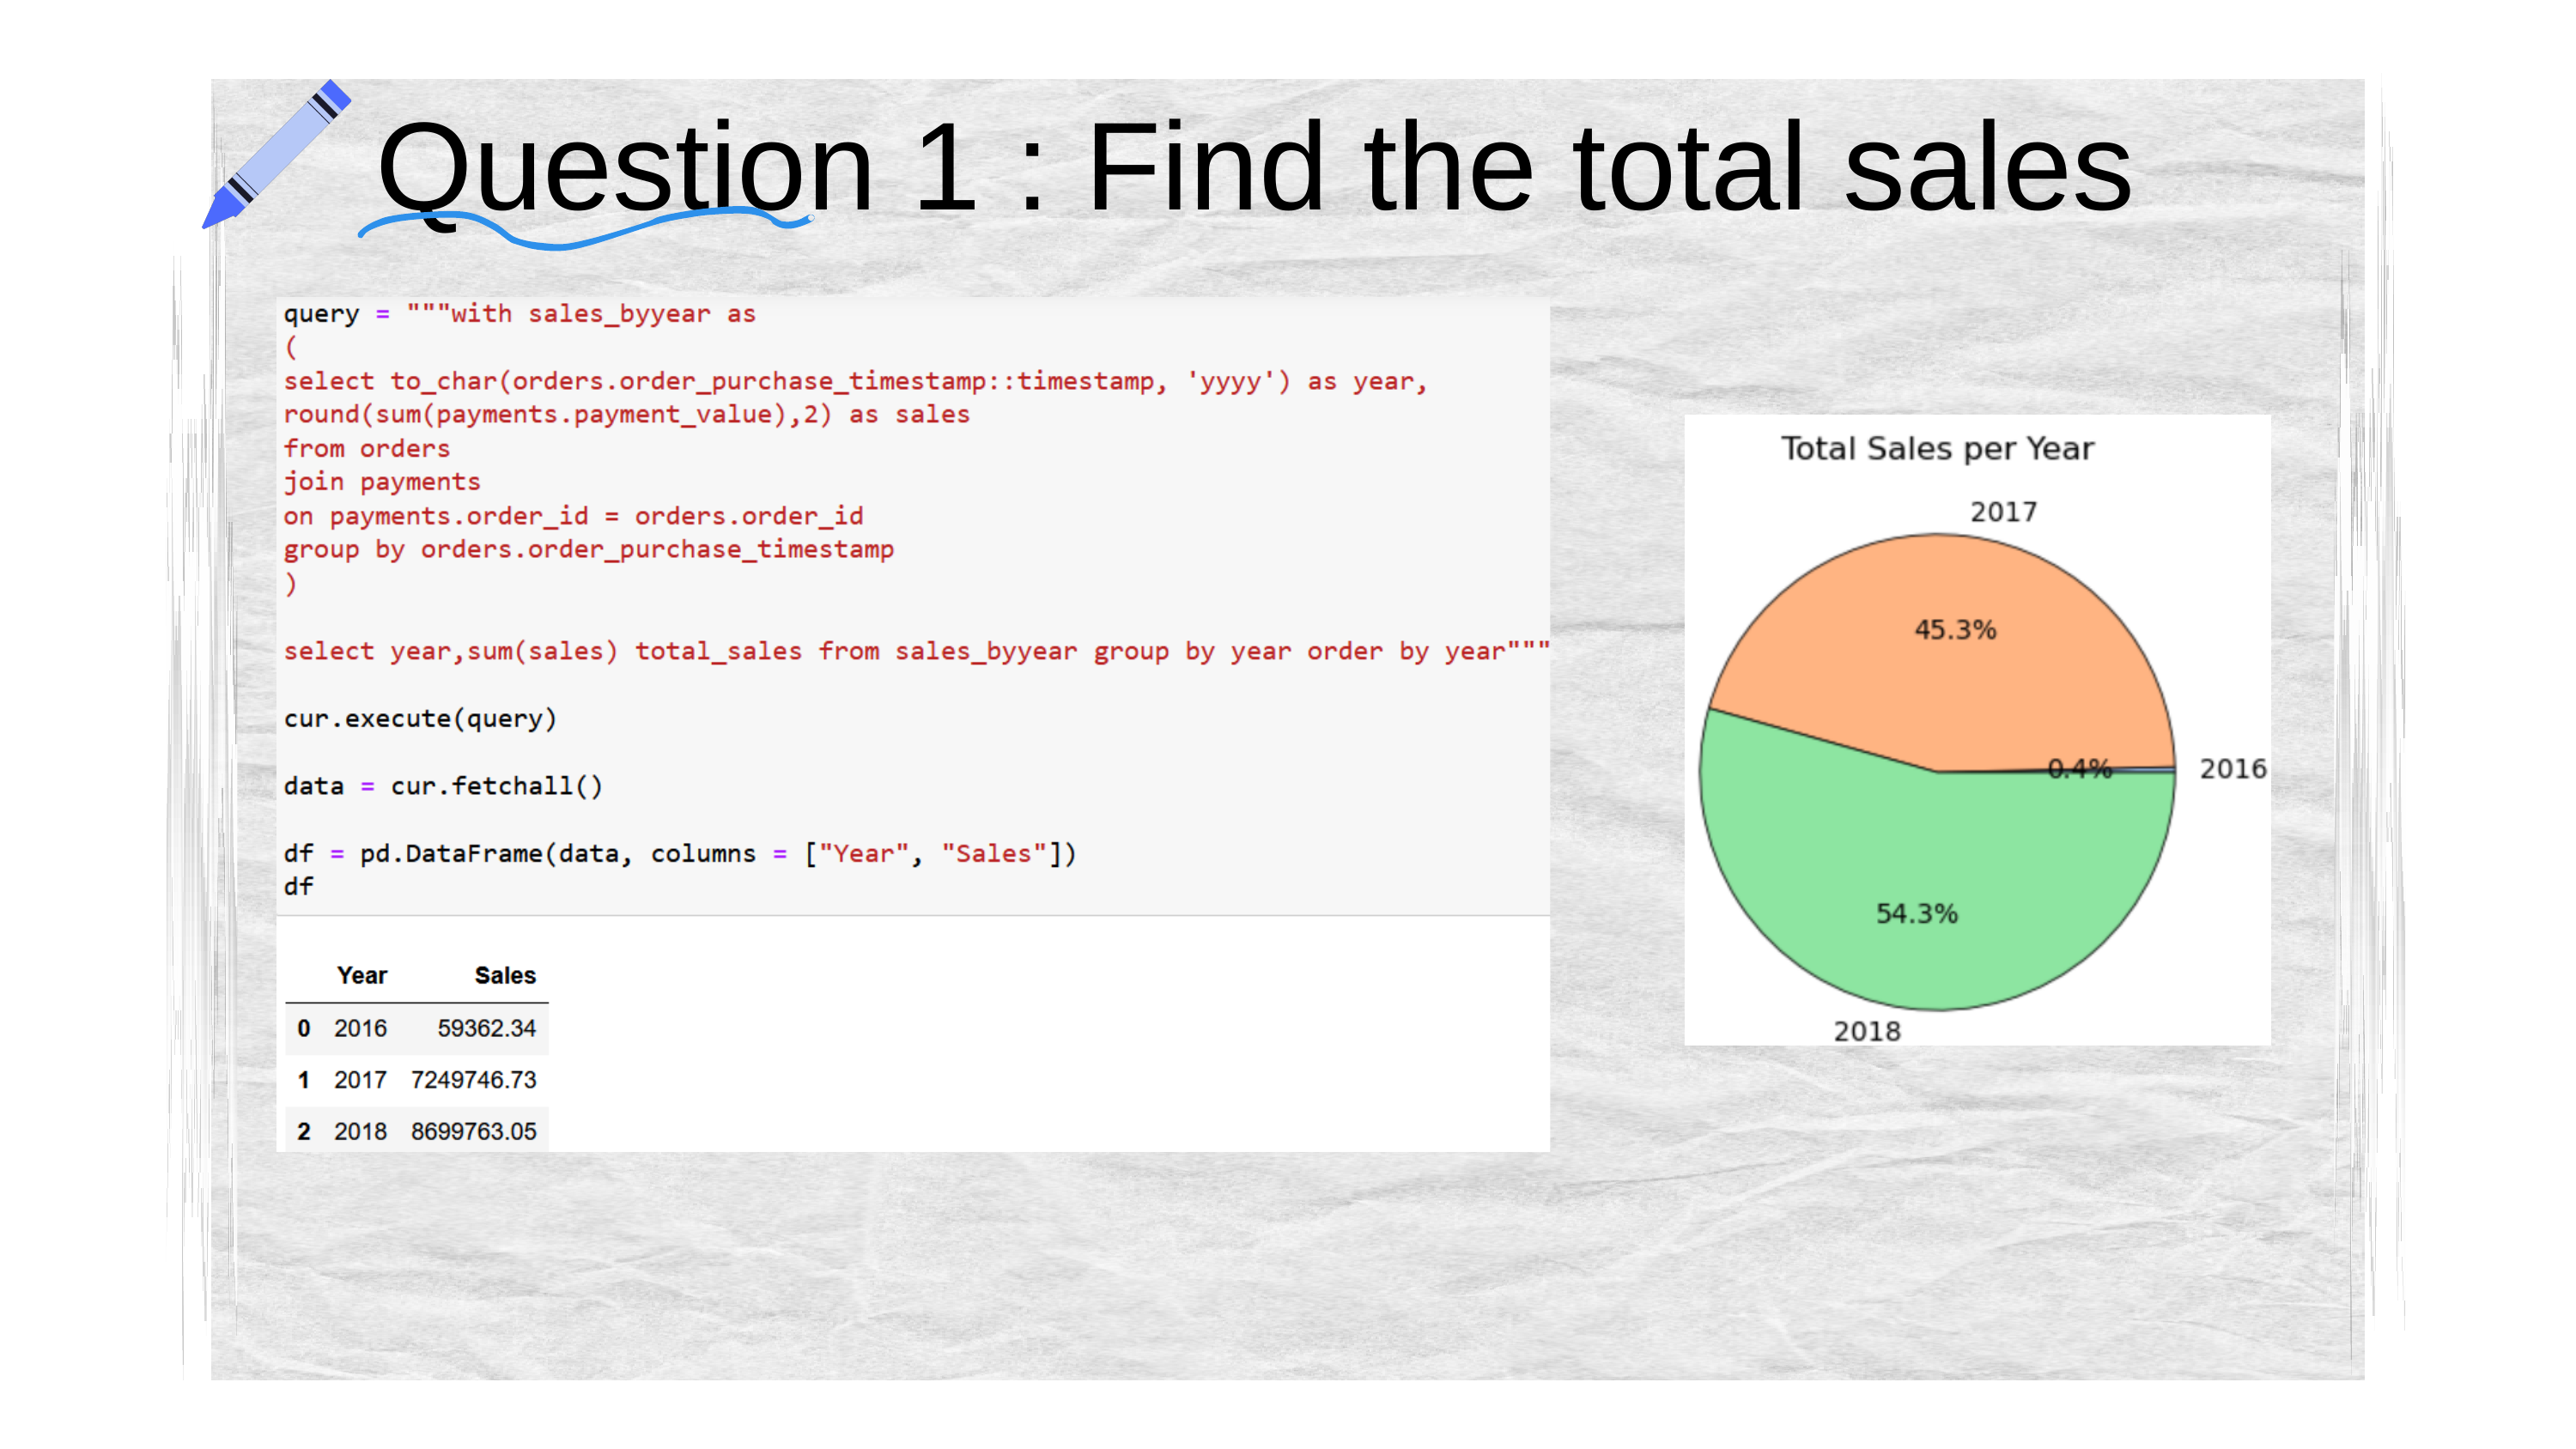

Question 1 : Find the total sales per year.